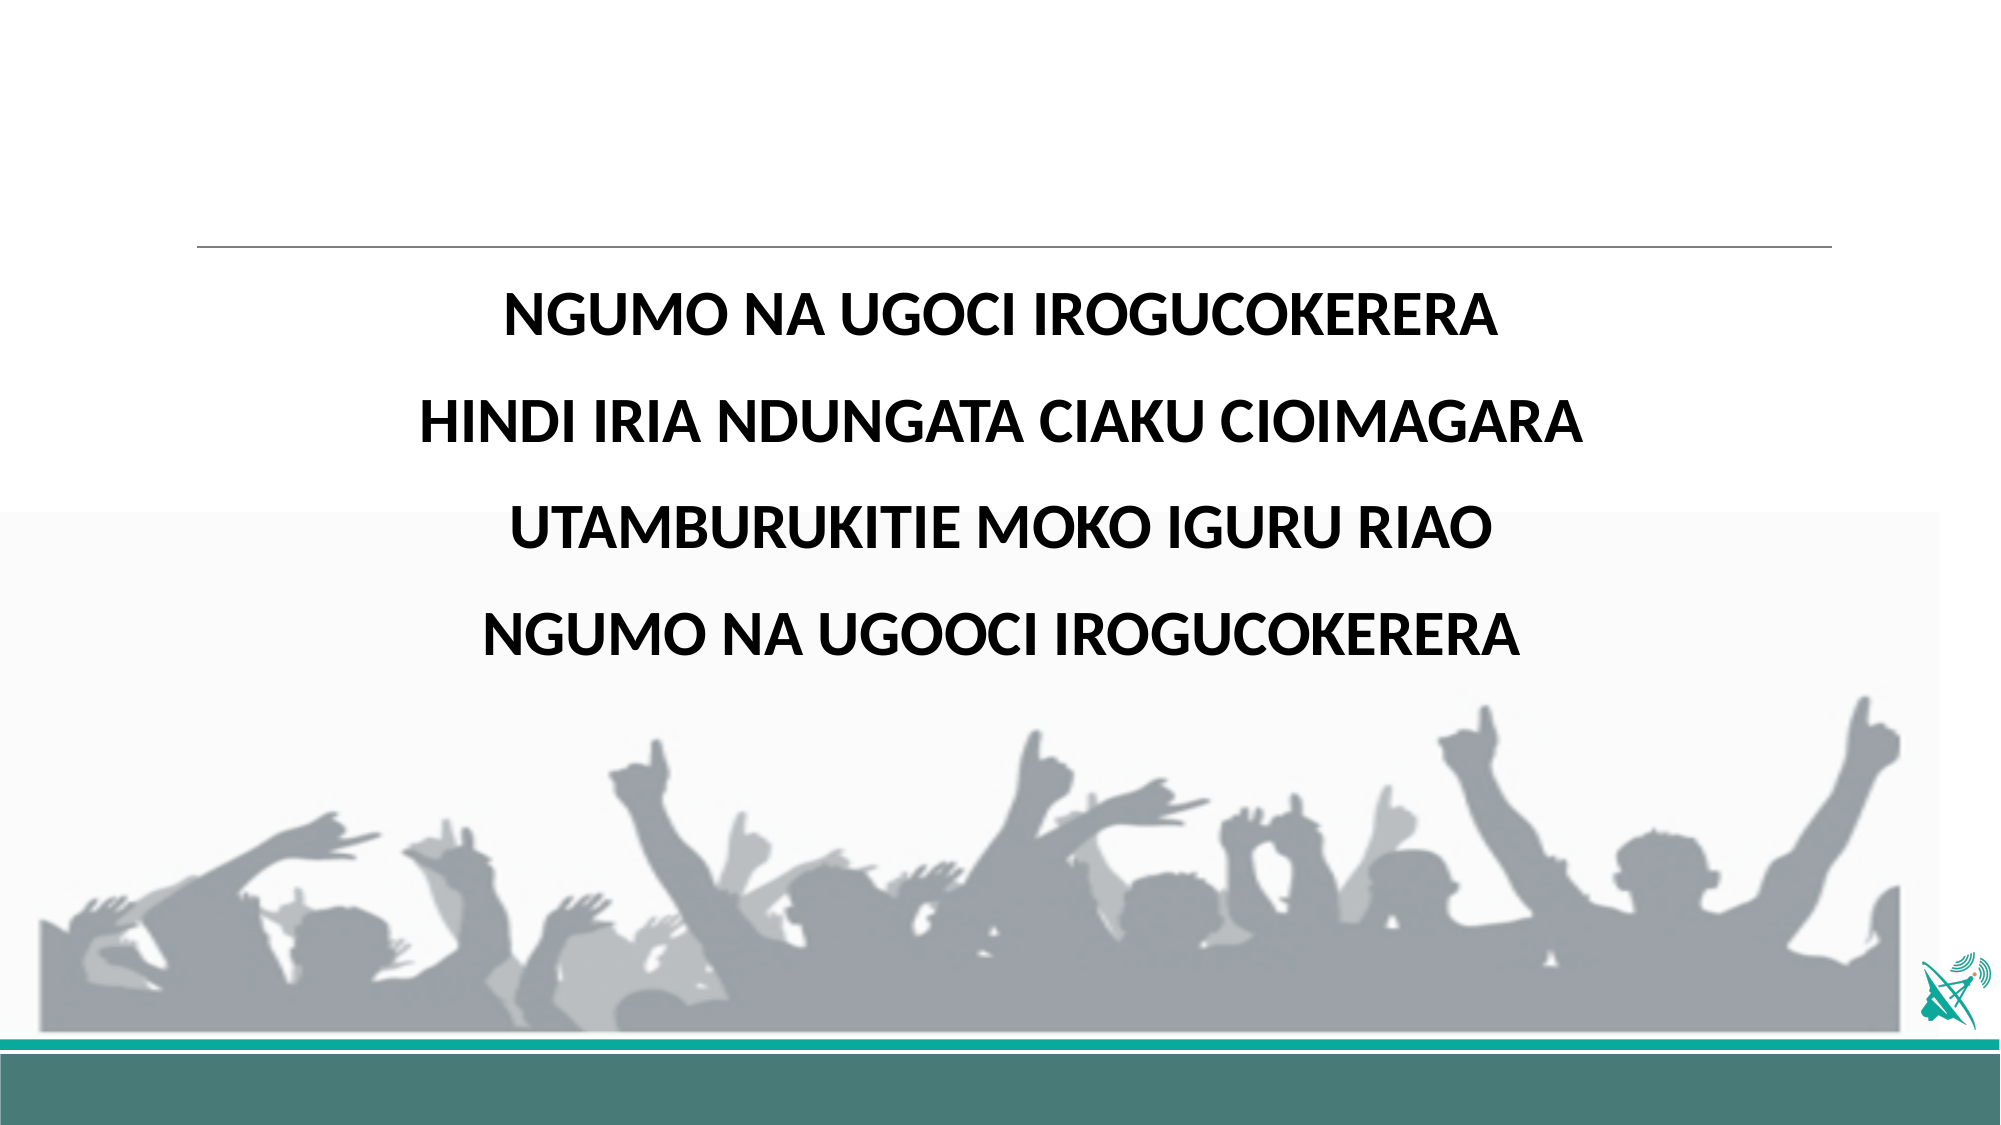

NGUMO NA UGOCI IROGUCOKERERA
HINDI IRIA NDUNGATA CIAKU CIOIMAGARA
UTAMBURUKITIE MOKO IGURU RIAO
NGUMO NA UGOOCI IROGUCOKERERA